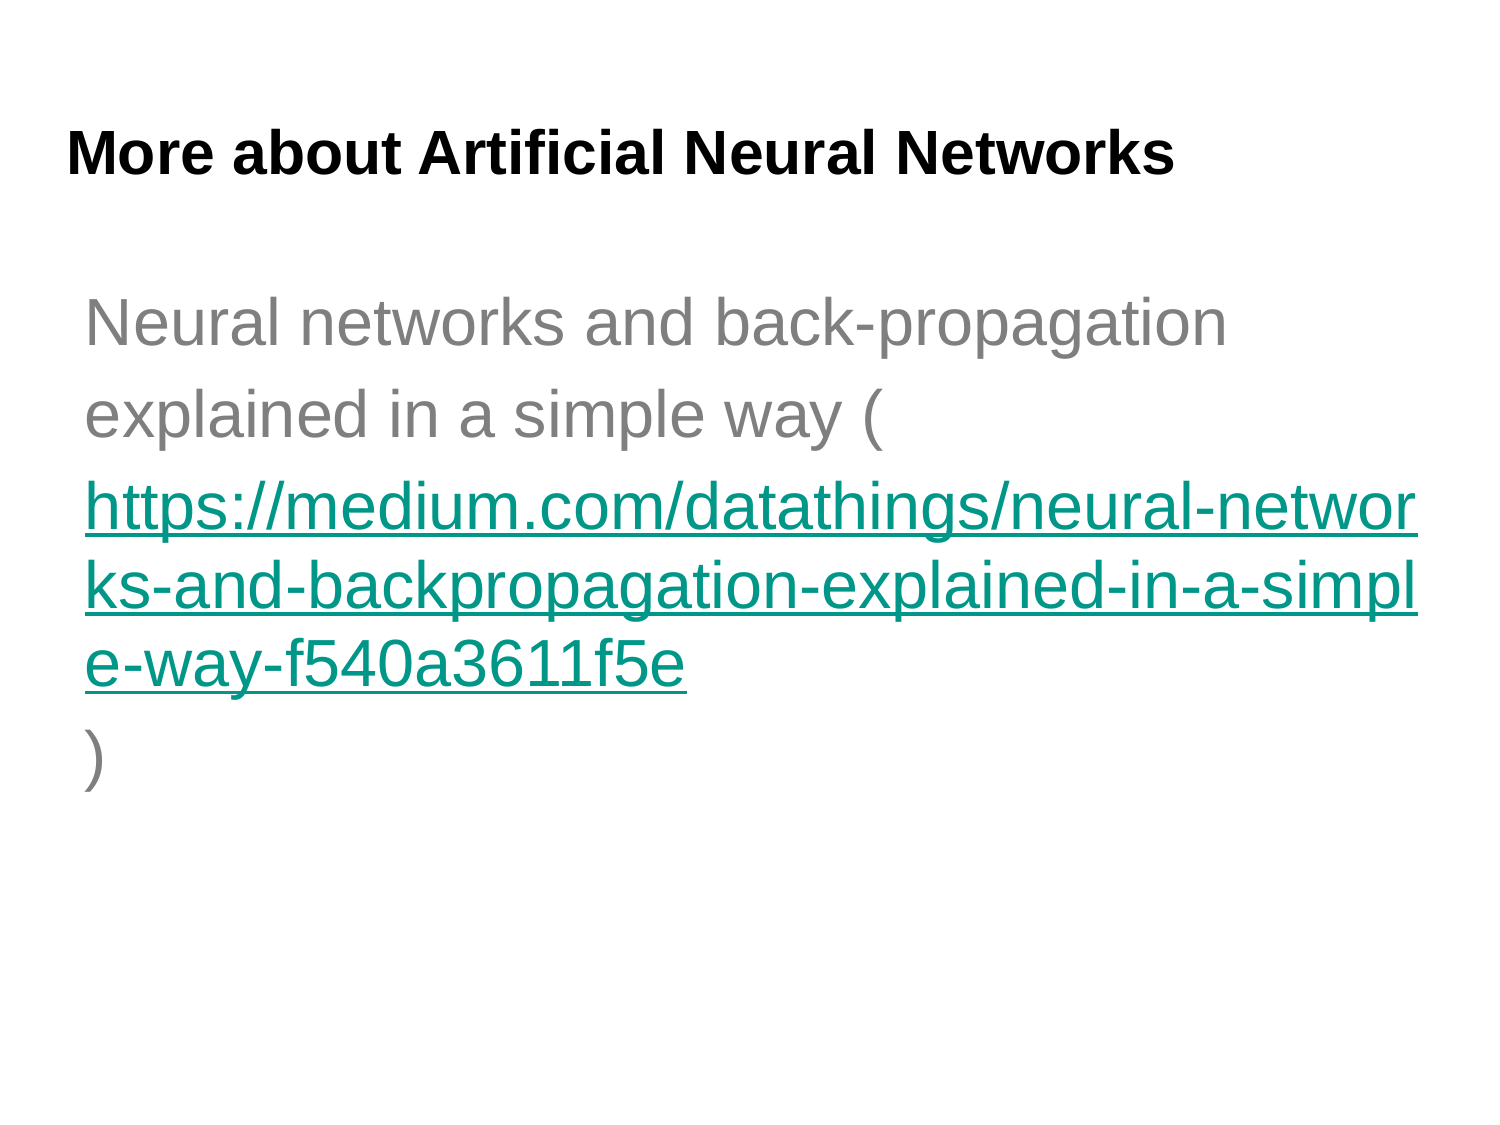

# More about Artificial Neural Networks
Neural networks and back-propagation explained in a simple way (https://medium.com/datathings/neural-networks-and-backpropagation-explained-in-a-simple-way-f540a3611f5e)